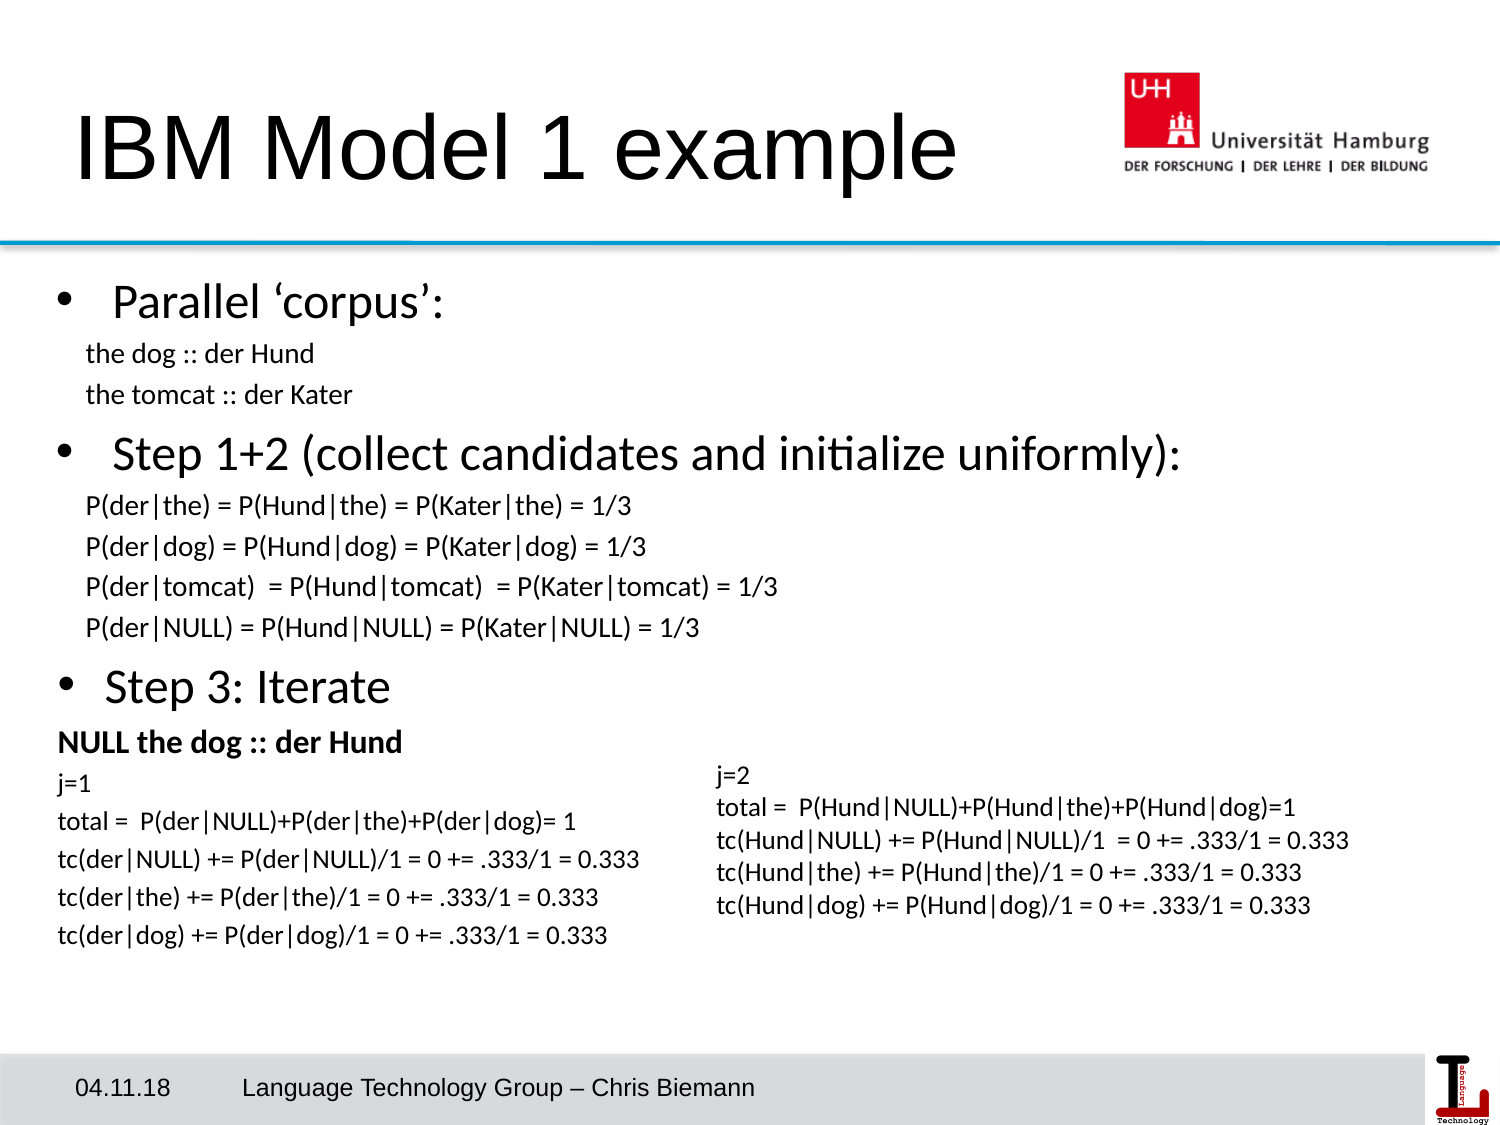

# IBM Model 1 example
Parallel ‘corpus’:
the dog :: der Hund
the tomcat :: der Kater
Step 1+2 (collect candidates and initialize uniformly):
P(der|the) = P(Hund|the) = P(Kater|the) = 1/3
P(der|dog) = P(Hund|dog) = P(Kater|dog) = 1/3
P(der|tomcat)  = P(Hund|tomcat)  = P(Kater|tomcat) = 1/3
P(der|NULL) = P(Hund|NULL) = P(Kater|NULL) = 1/3
Step 3: Iterate
NULL the dog :: der Hund
j=1
total =  P(der|NULL)+P(der|the)+P(der|dog)= 1
tc(der|NULL) += P(der|NULL)/1 = 0 += .333/1 = 0.333
tc(der|the) += P(der|the)/1 = 0 += .333/1 = 0.333
tc(der|dog) += P(der|dog)/1 = 0 += .333/1 = 0.333
j=2
total =  P(Hund|NULL)+P(Hund|the)+P(Hund|dog)=1
tc(Hund|NULL) += P(Hund|NULL)/1  = 0 += .333/1 = 0.333
tc(Hund|the) += P(Hund|the)/1 = 0 += .333/1 = 0.333
tc(Hund|dog) += P(Hund|dog)/1 = 0 += .333/1 = 0.333
04.11.18
 Language Technology Group – Chris Biemann